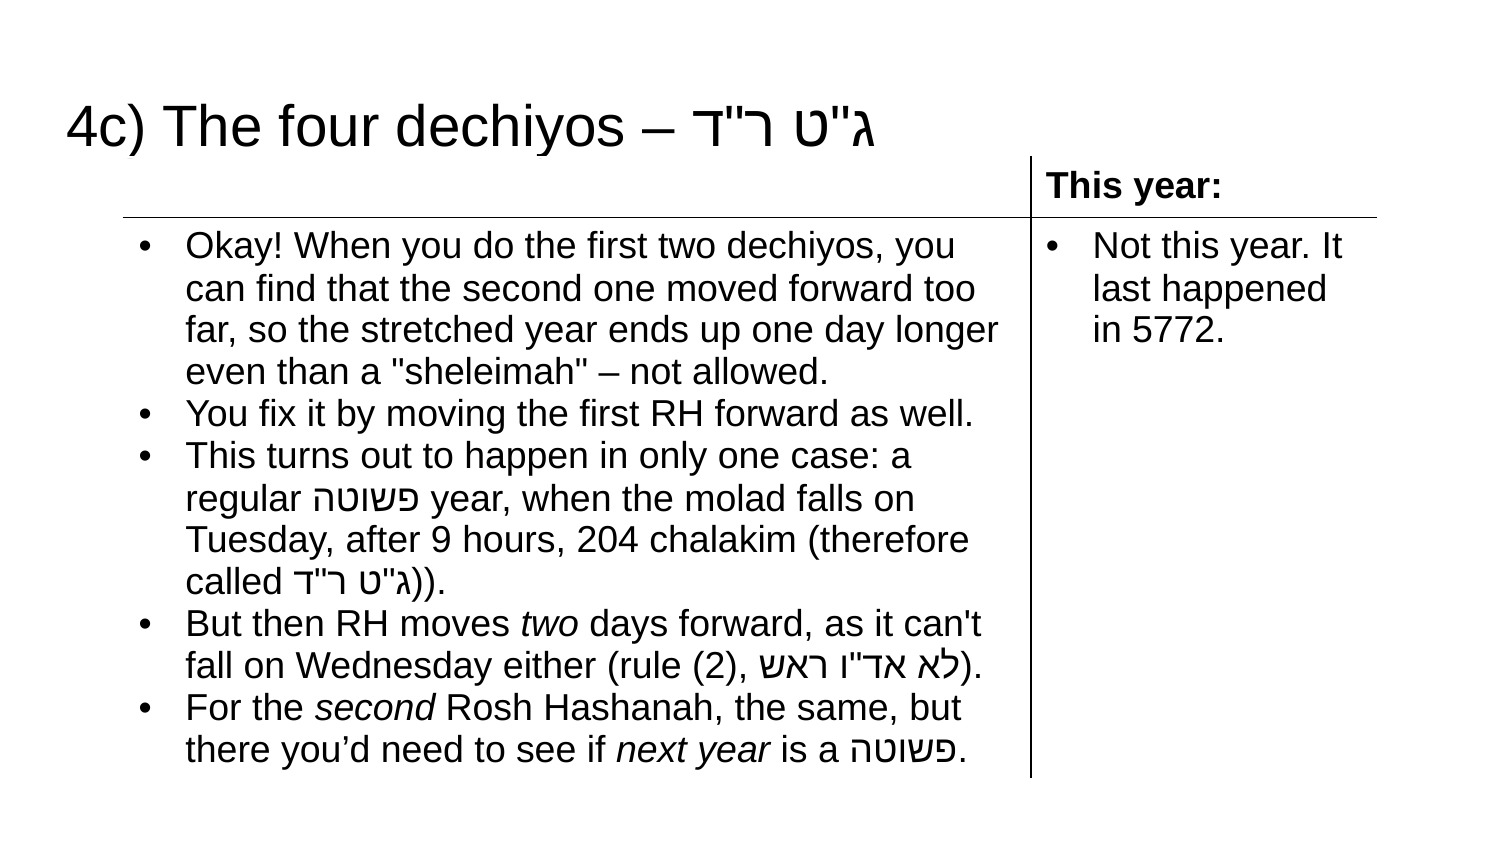

# 4c) The four dechiyos – ג"ט ר"ד
|  | This year: |
| --- | --- |
| Okay! When you do the first two dechiyos, you can find that the second one moved forward too far, so the stretched year ends up one day longer even than a "sheleimah" – not allowed. You fix it by moving the first RH forward as well. This turns out to happen in only one case: a regular פשוטה year, when the molad falls on Tuesday, after 9 hours, 204 chalakim (therefore called ג"ט ר"ד)). But then RH moves two days forward, as it can't fall on Wednesday either (rule (2), לא אד"ו ראש). For the second Rosh Hashanah, the same, but there you’d need to see if next year is a פשוטה. | Not this year. It last happened in 5772. |